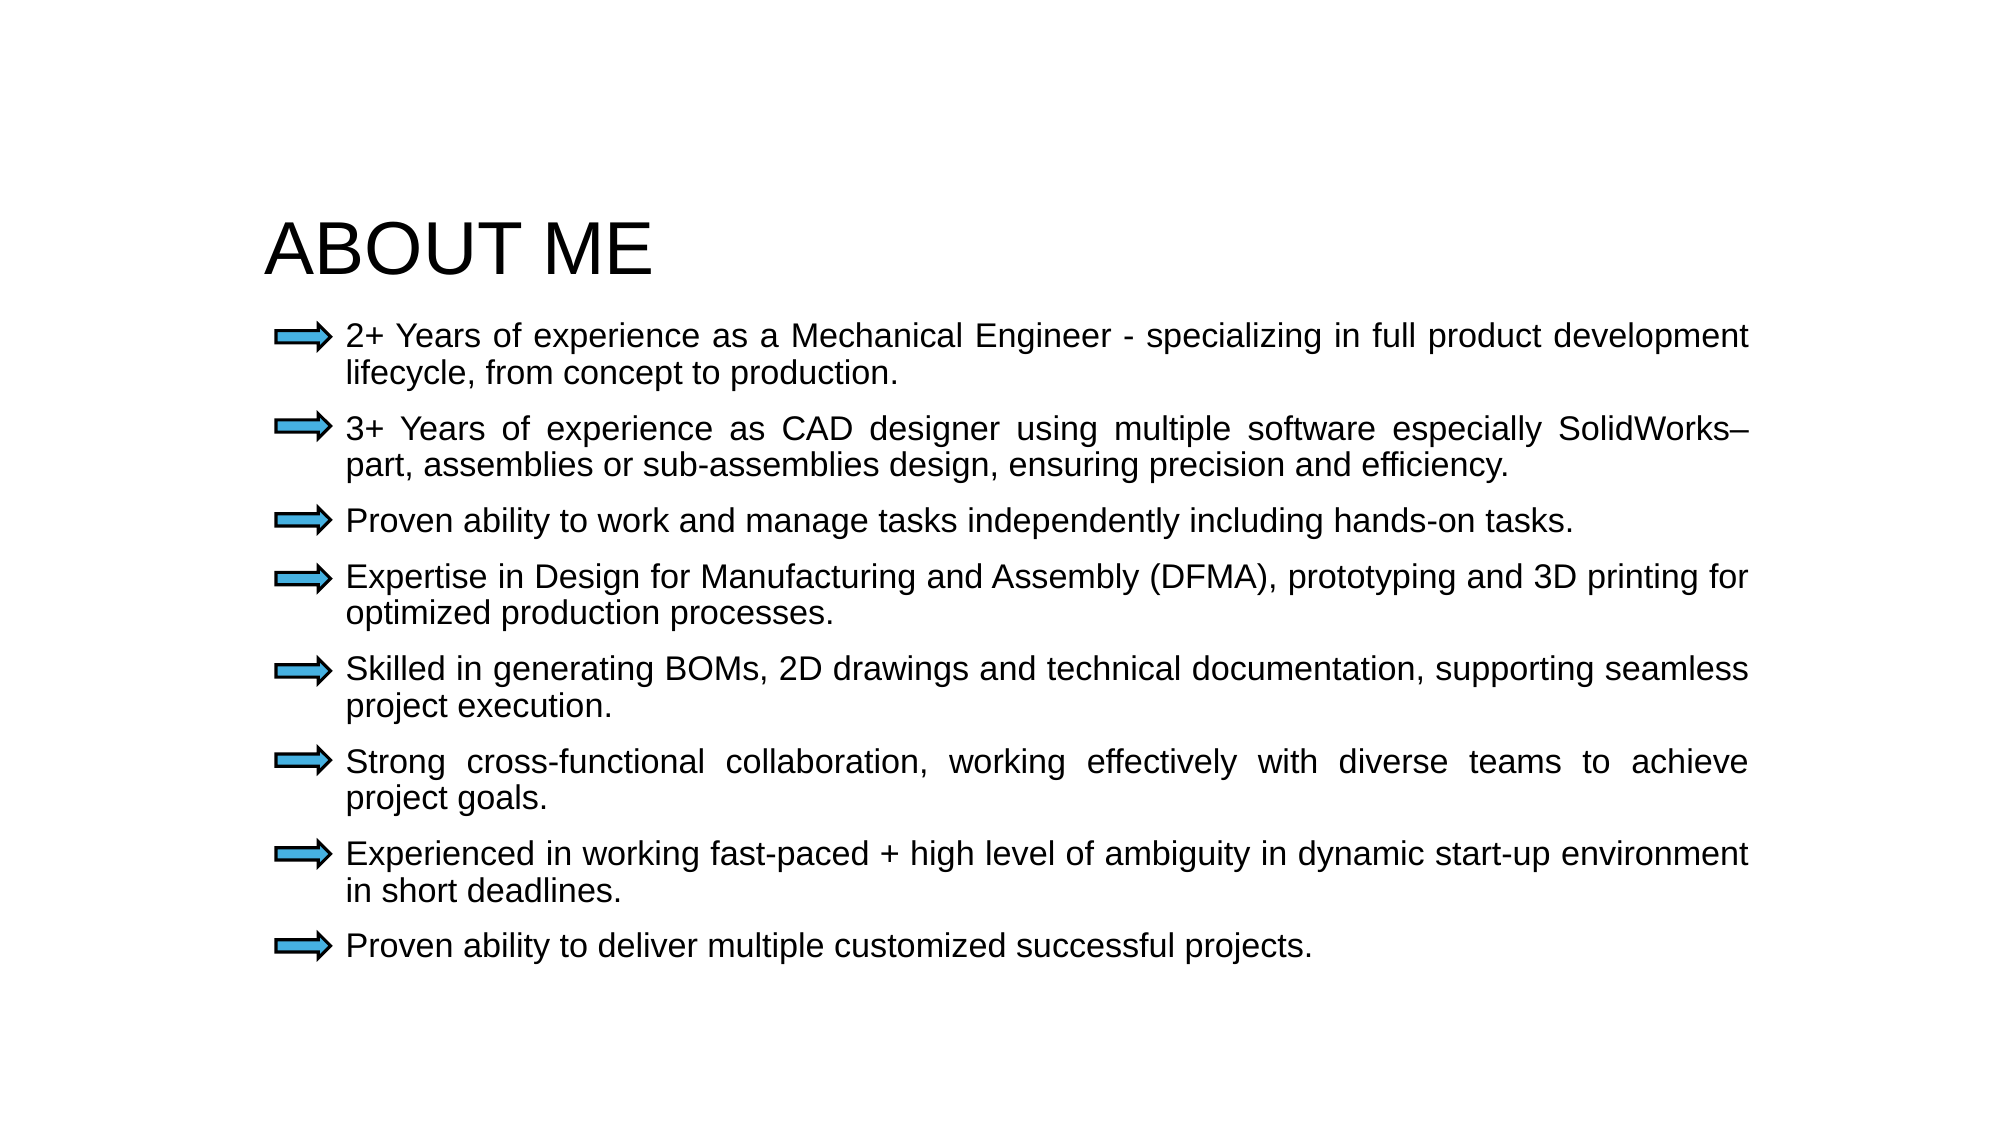

# ABOUT ME
2+ Years of experience as a Mechanical Engineer - specializing in full product development lifecycle, from concept to production.
3+ Years of experience as CAD designer using multiple software especially SolidWorks– part, assemblies or sub-assemblies design, ensuring precision and efficiency.
Proven ability to work and manage tasks independently including hands-on tasks.
Expertise in Design for Manufacturing and Assembly (DFMA), prototyping and 3D printing for optimized production processes.
Skilled in generating BOMs, 2D drawings and technical documentation, supporting seamless project execution.
Strong cross-functional collaboration, working effectively with diverse teams to achieve project goals.
Experienced in working fast-paced + high level of ambiguity in dynamic start-up environment in short deadlines.
Proven ability to deliver multiple customized successful projects.